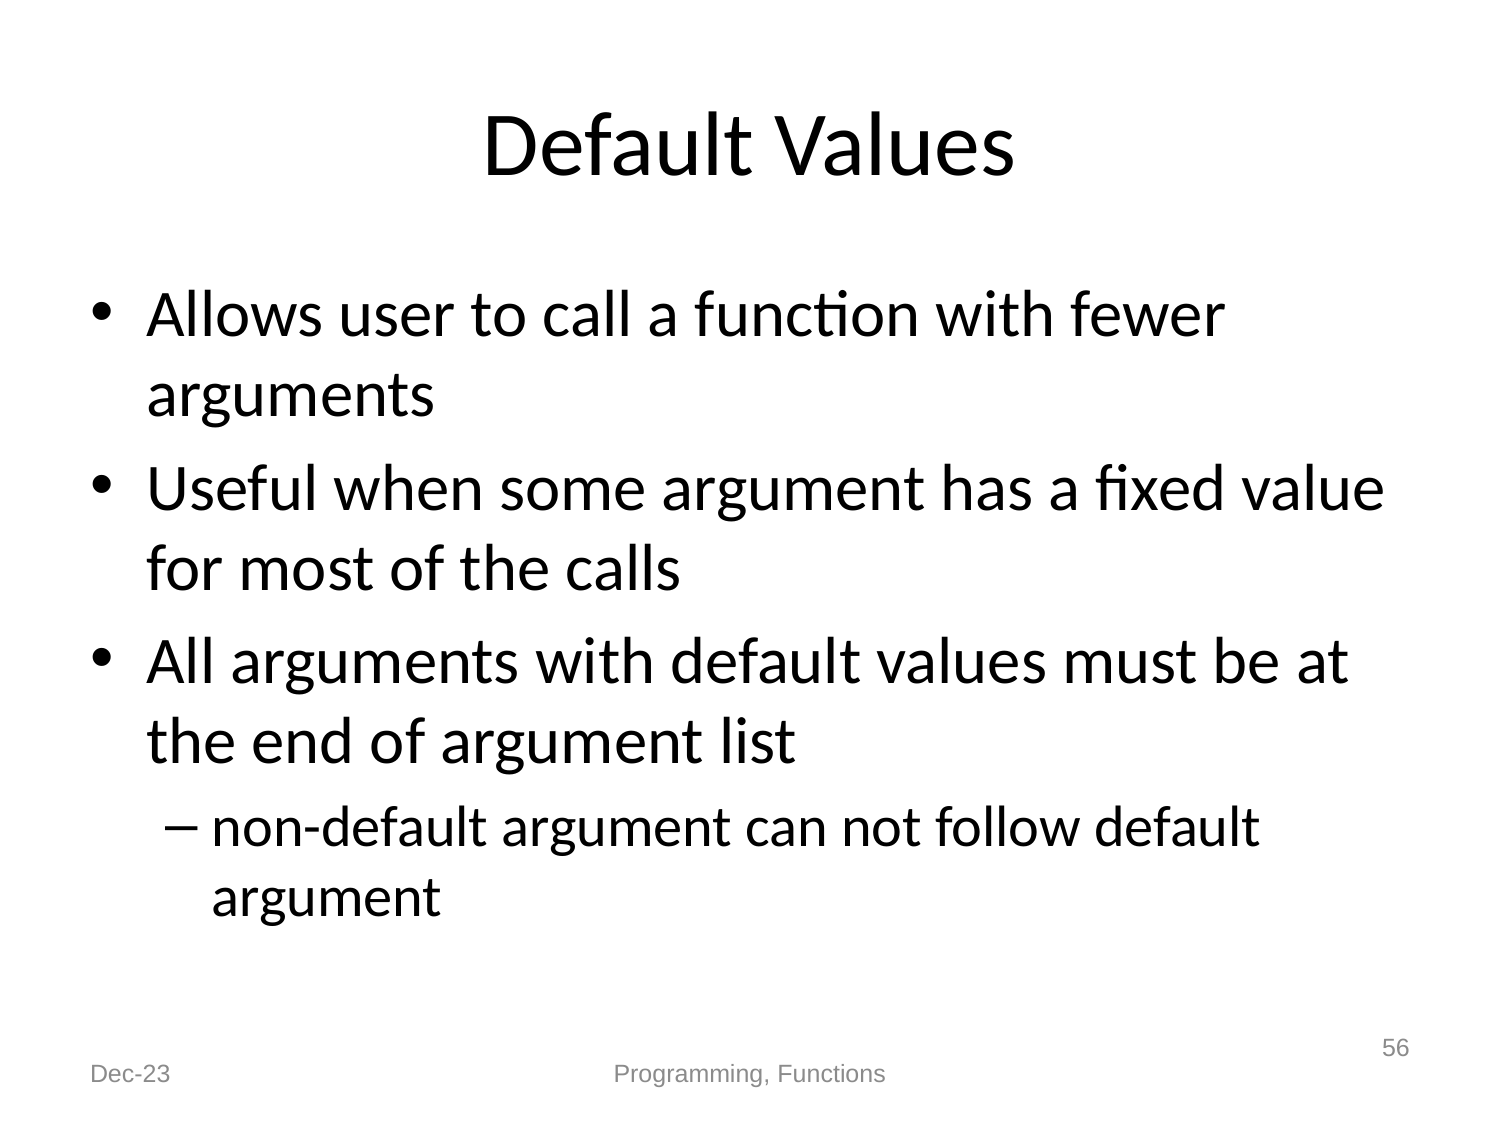

# Default Values
Allows user to call a function with fewer arguments
Useful when some argument has a fixed value for most of the calls
All arguments with default values must be at the end of argument list
non-default argument can not follow default argument

56
Dec-23
Programming, Functions